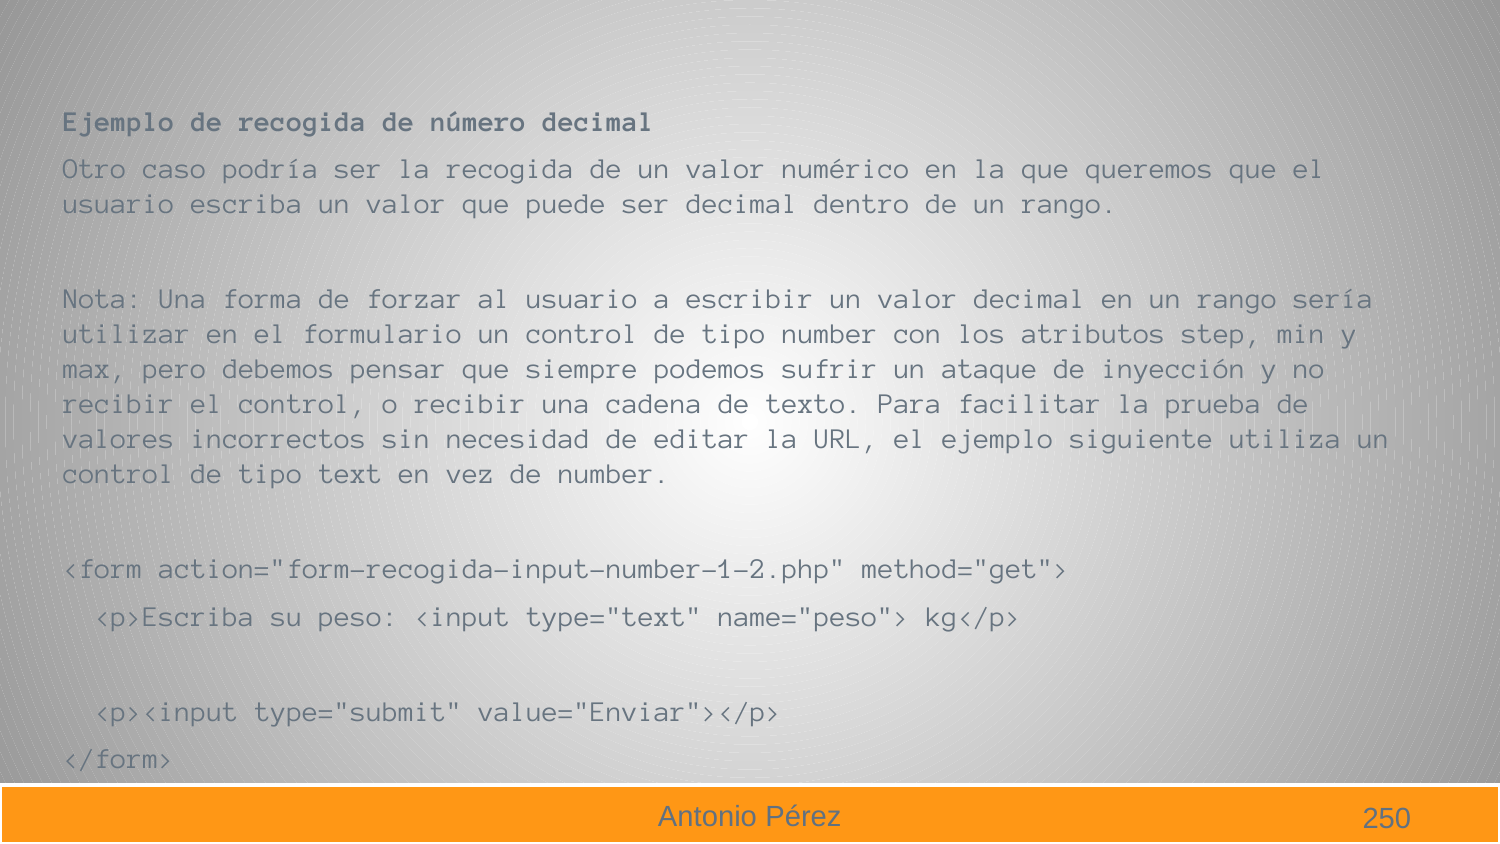

Ejemplo de recogida de número decimal
Otro caso podría ser la recogida de un valor numérico en la que queremos que el usuario escriba un valor que puede ser decimal dentro de un rango.

Nota: Una forma de forzar al usuario a escribir un valor decimal en un rango sería utilizar en el formulario un control de tipo number con los atributos step, min y max, pero debemos pensar que siempre podemos sufrir un ataque de inyección y no recibir el control, o recibir una cadena de texto. Para facilitar la prueba de valores incorrectos sin necesidad de editar la URL, el ejemplo siguiente utiliza un control de tipo text en vez de number.

<form action="form-recogida-input-number-1-2.php" method="get">
  <p>Escriba su peso: <input type="text" name="peso"> kg</p>

  <p><input type="submit" value="Enviar"></p>
</form>
250